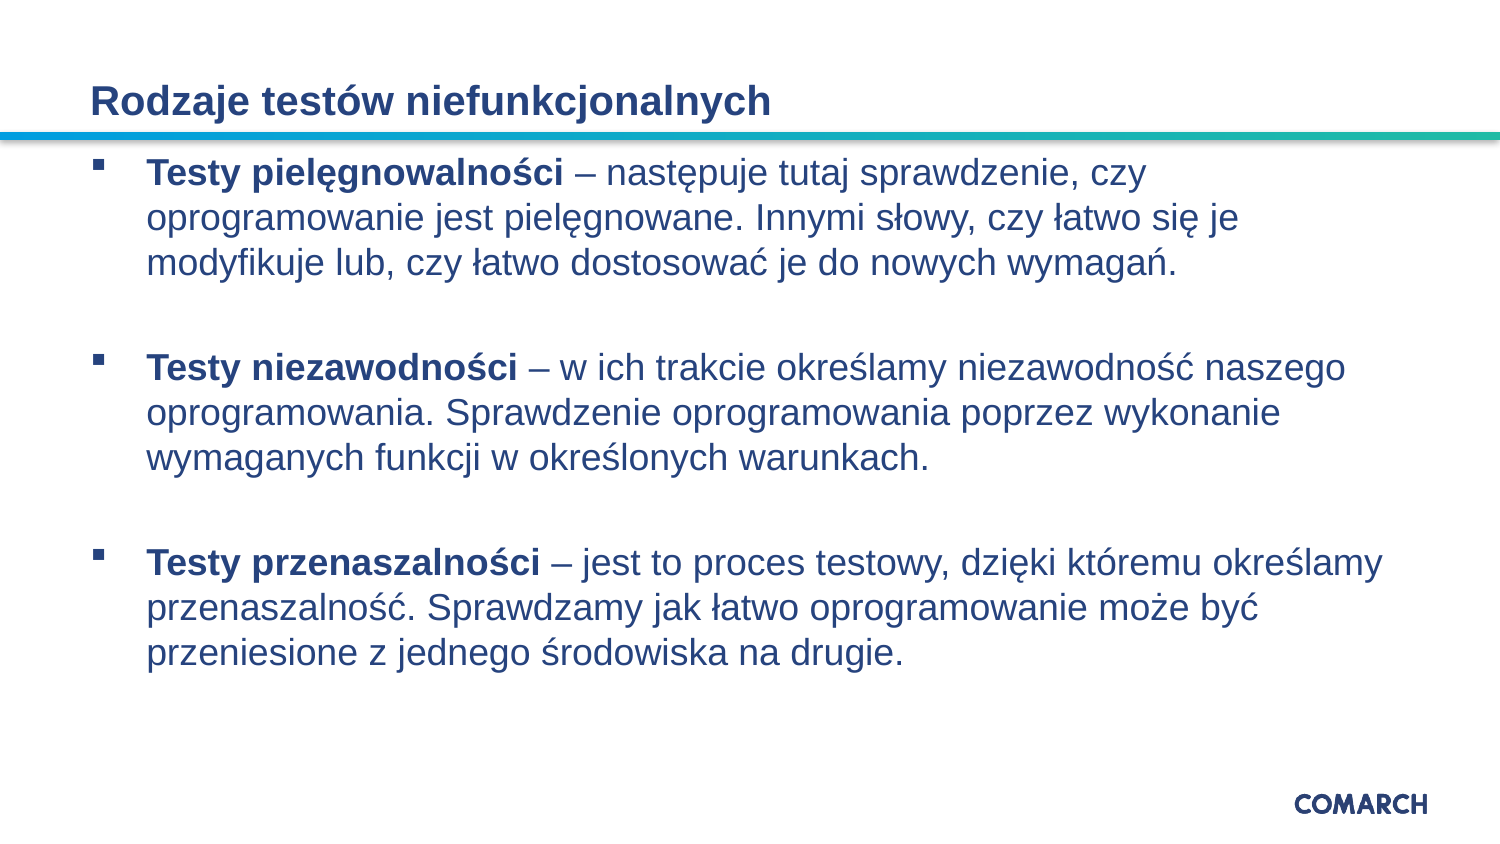

# Rodzaje testów niefunkcjonalnych
Testy pielęgnowalności – następuje tutaj sprawdzenie, czy oprogramowanie jest pielęgnowane. Innymi słowy, czy łatwo się je modyfikuje lub, czy łatwo dostosować je do nowych wymagań.

Testy niezawodności – w ich trakcie określamy niezawodność naszego oprogramowania. Sprawdzenie oprogramowania poprzez wykonanie wymaganych funkcji w określonych warunkach.

Testy przenaszalności – jest to proces testowy, dzięki któremu określamy przenaszalność. Sprawdzamy jak łatwo oprogramowanie może być przeniesione z jednego środowiska na drugie.